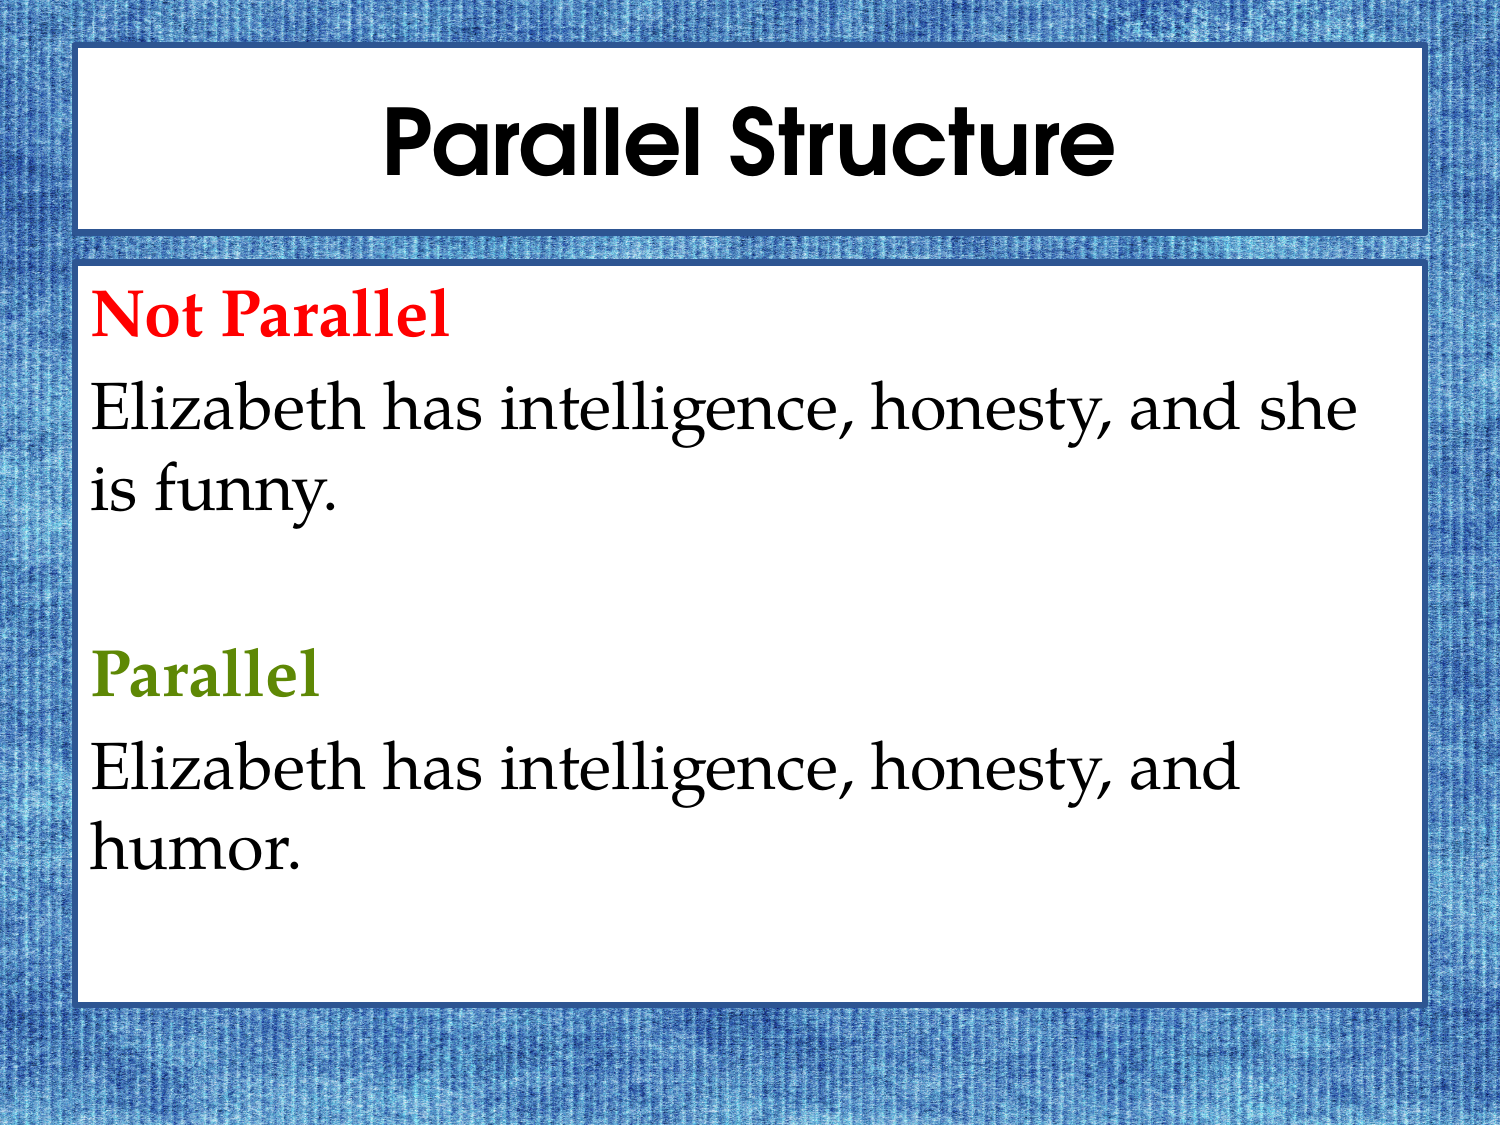

# Parallel Structure
Not Parallel
Elizabeth has intelligence, honesty, and she is funny.

Parallel
Elizabeth has intelligence, honesty, and humor.